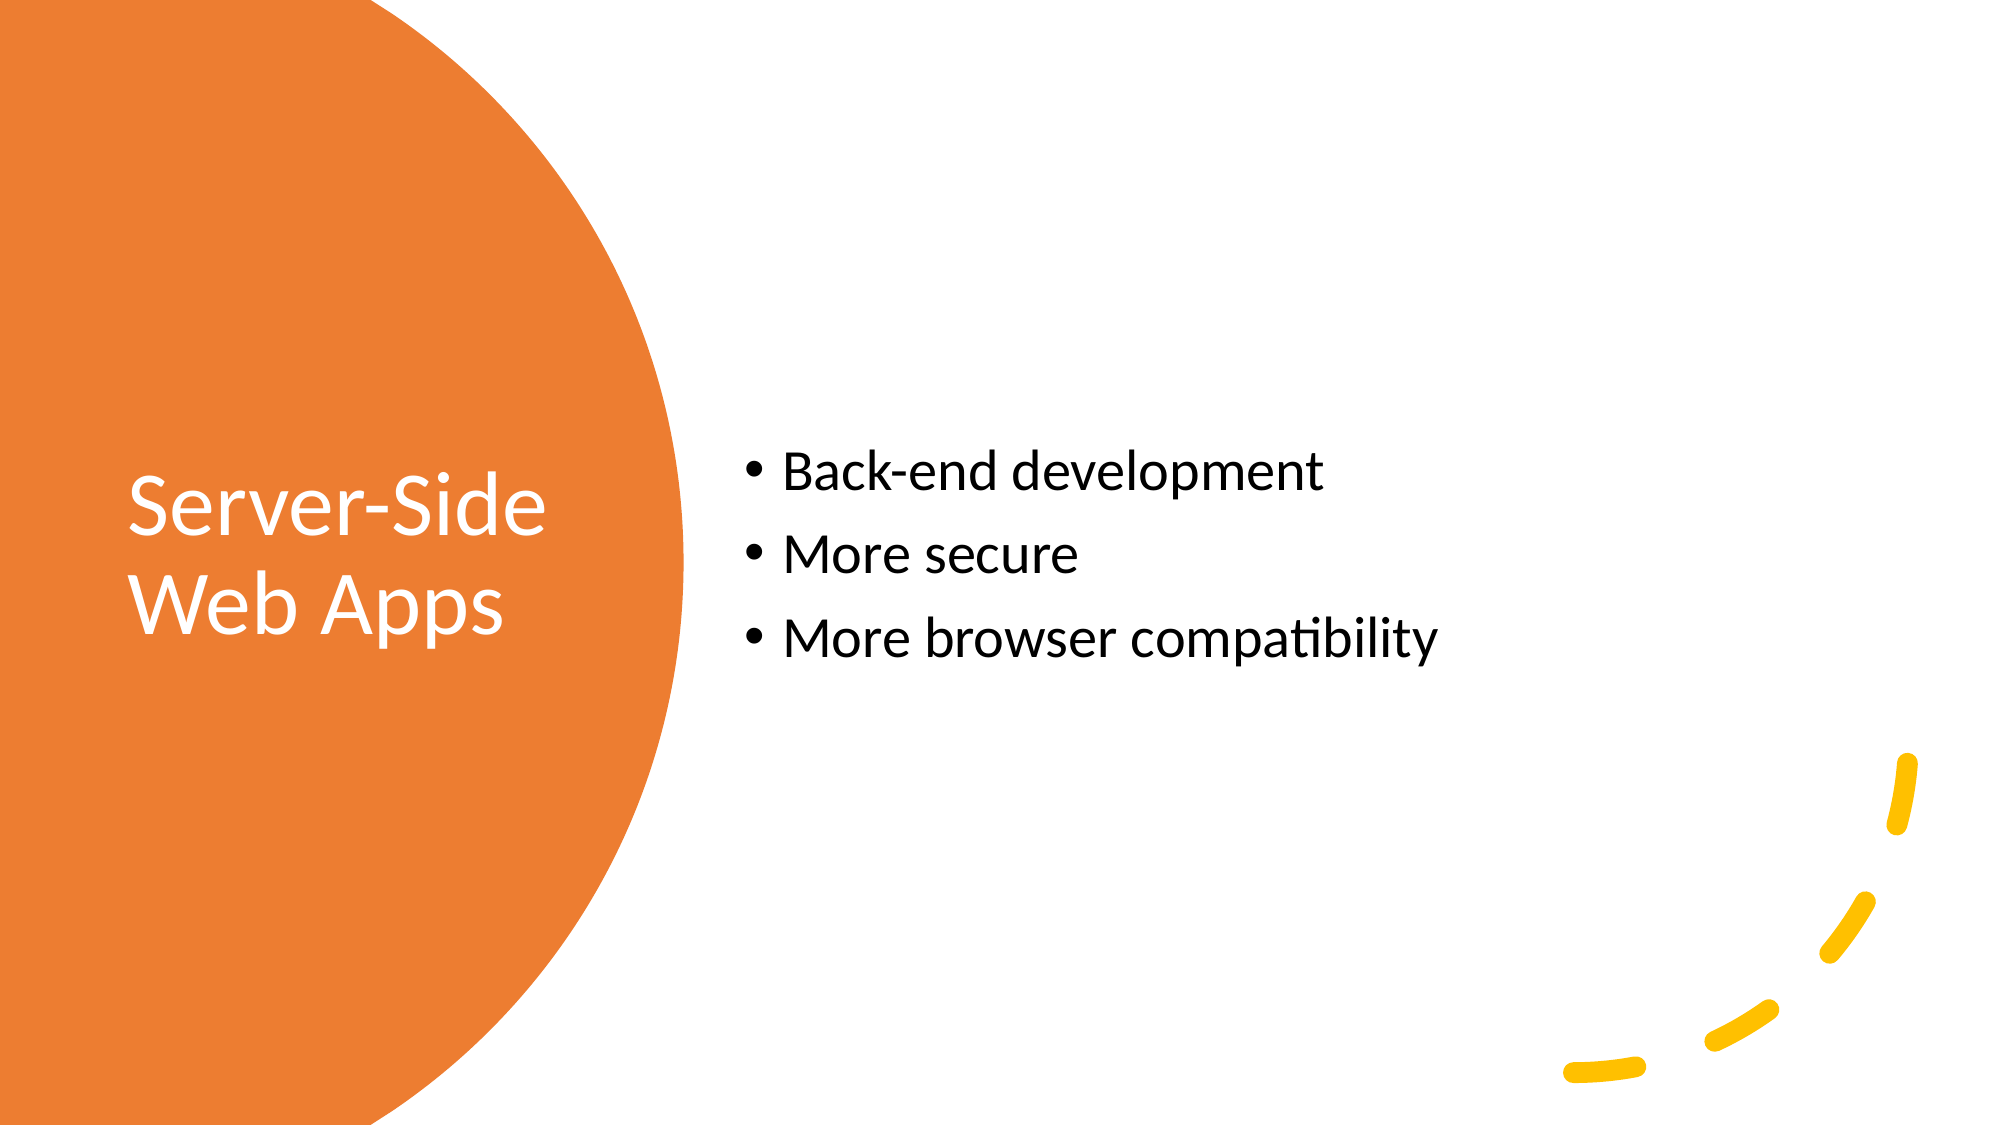

Back-end development
More secure
More browser compatibility
# Server-Side Web Apps